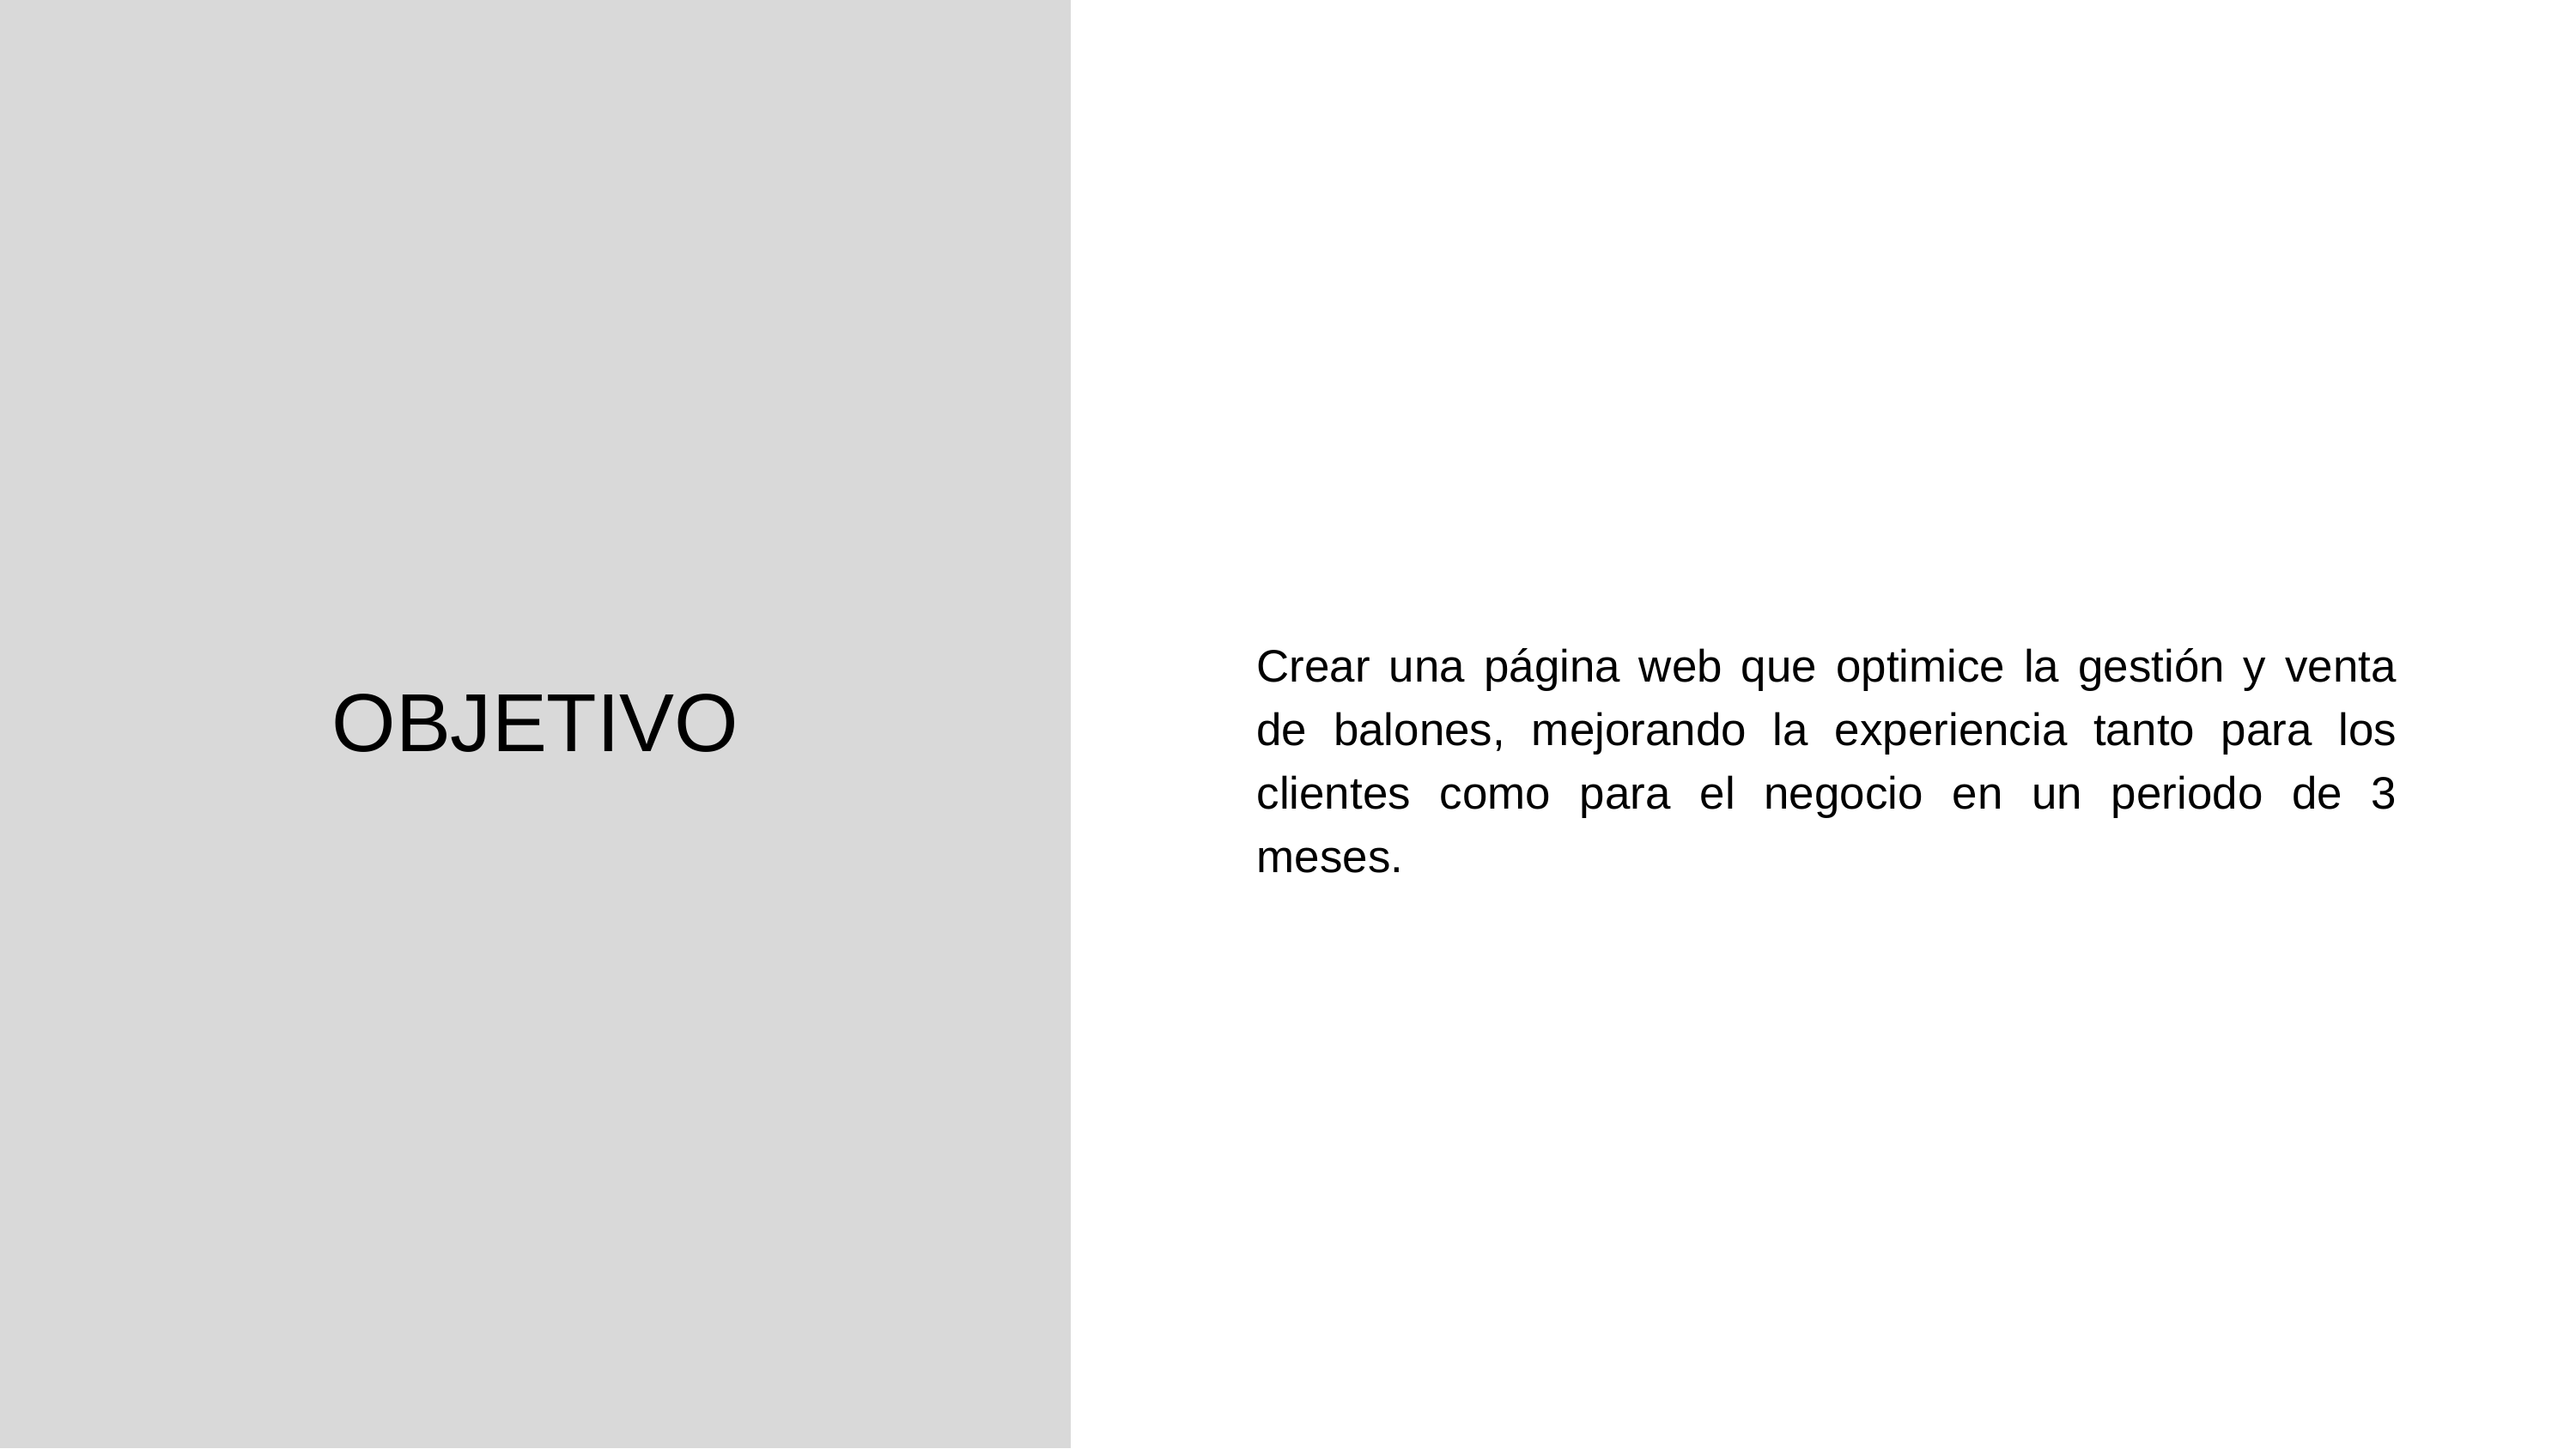

Crear una página web que optimice la gestión y venta de balones, mejorando la experiencia tanto para los clientes como para el negocio en un periodo de 3 meses.
OBJETIVO